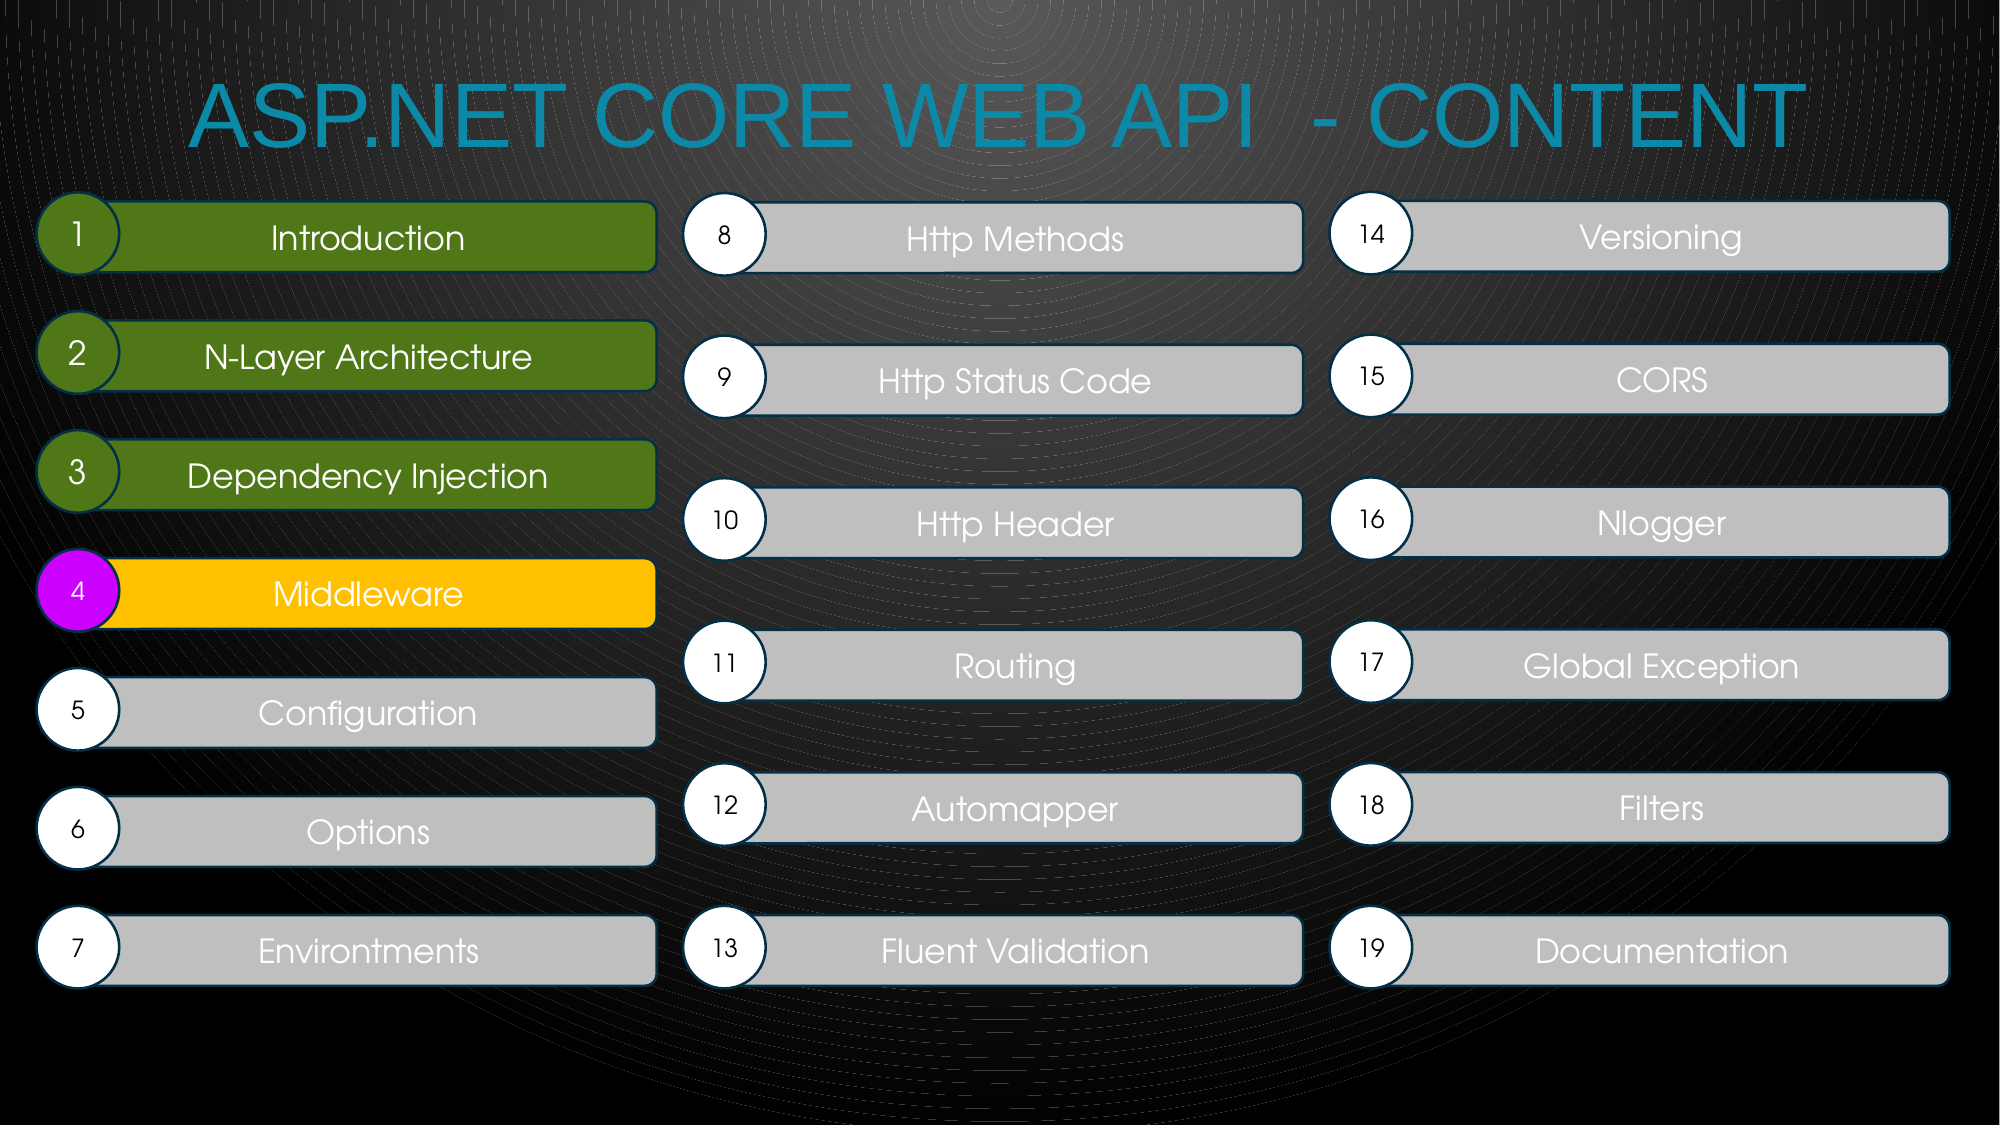

# ASP.NET CORE WEB API  - CONTENT
14
Versioning
1
Introduction
8
Http Methods
2
N-Layer Architecture
15
CORS
9
Http Status Code
3
Dependency Injection
16
Nlogger
10
Http Header
4
Middleware
17
Global Exception
11
Routing
5
Configuration
18
Filters
12
Automapper
6
Options
7
Environtments
13
Fluent Validation
19
Documentation